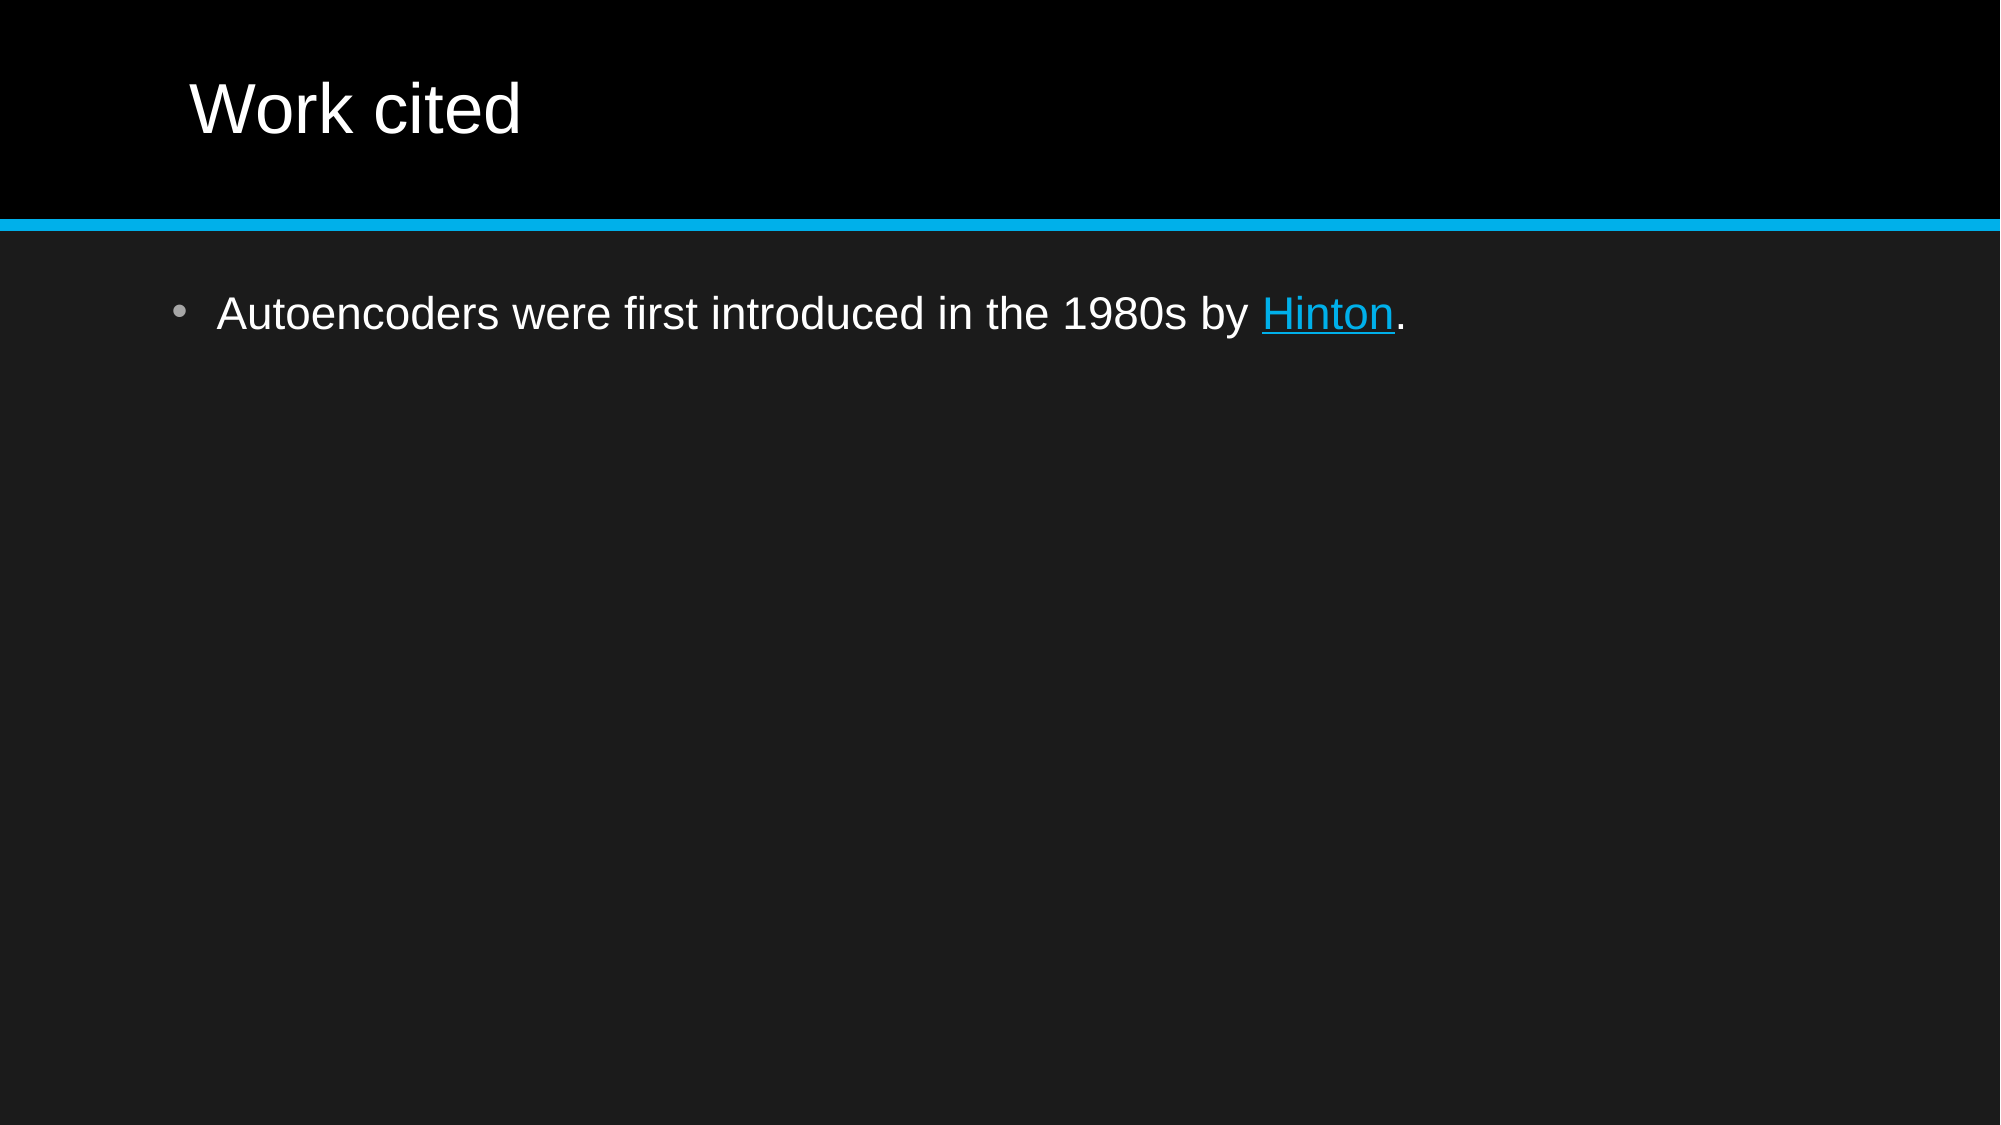

# Work cited
Autoencoders were first introduced in the 1980s by Hinton.